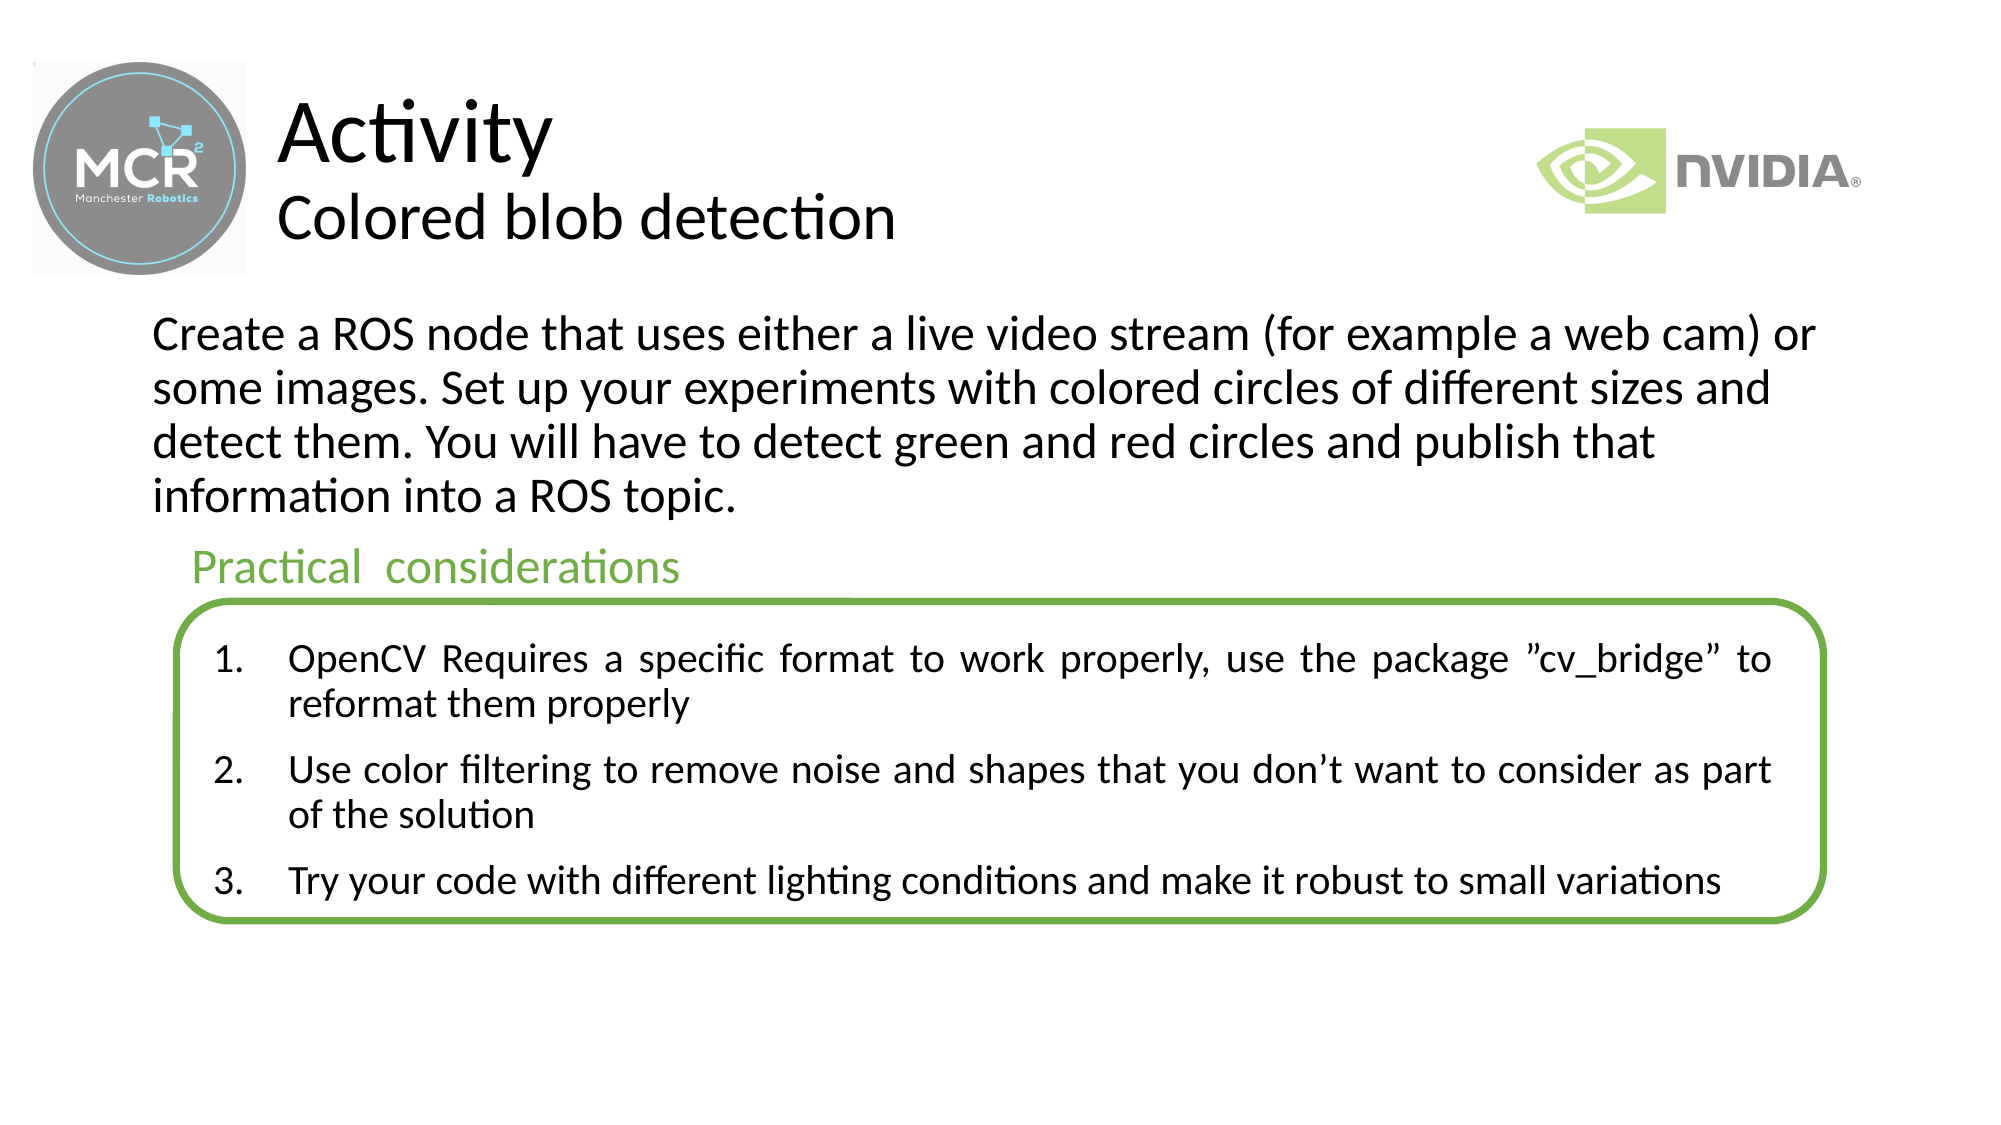

# Activity Colored blob detection
Create a ROS node that uses either a live video stream (for example a web cam) or some images. Set up your experiments with colored circles of different sizes and detect them. You will have to detect green and red circles and publish that information into a ROS topic.
Practical  considerations

OpenCV Requires a specific format to work properly, use the package ”cv_bridge” to reformat them properly
Use color filtering to remove noise and shapes that you don’t want to consider as part of the solution
Try your code with different lighting conditions and make it robust to small variations